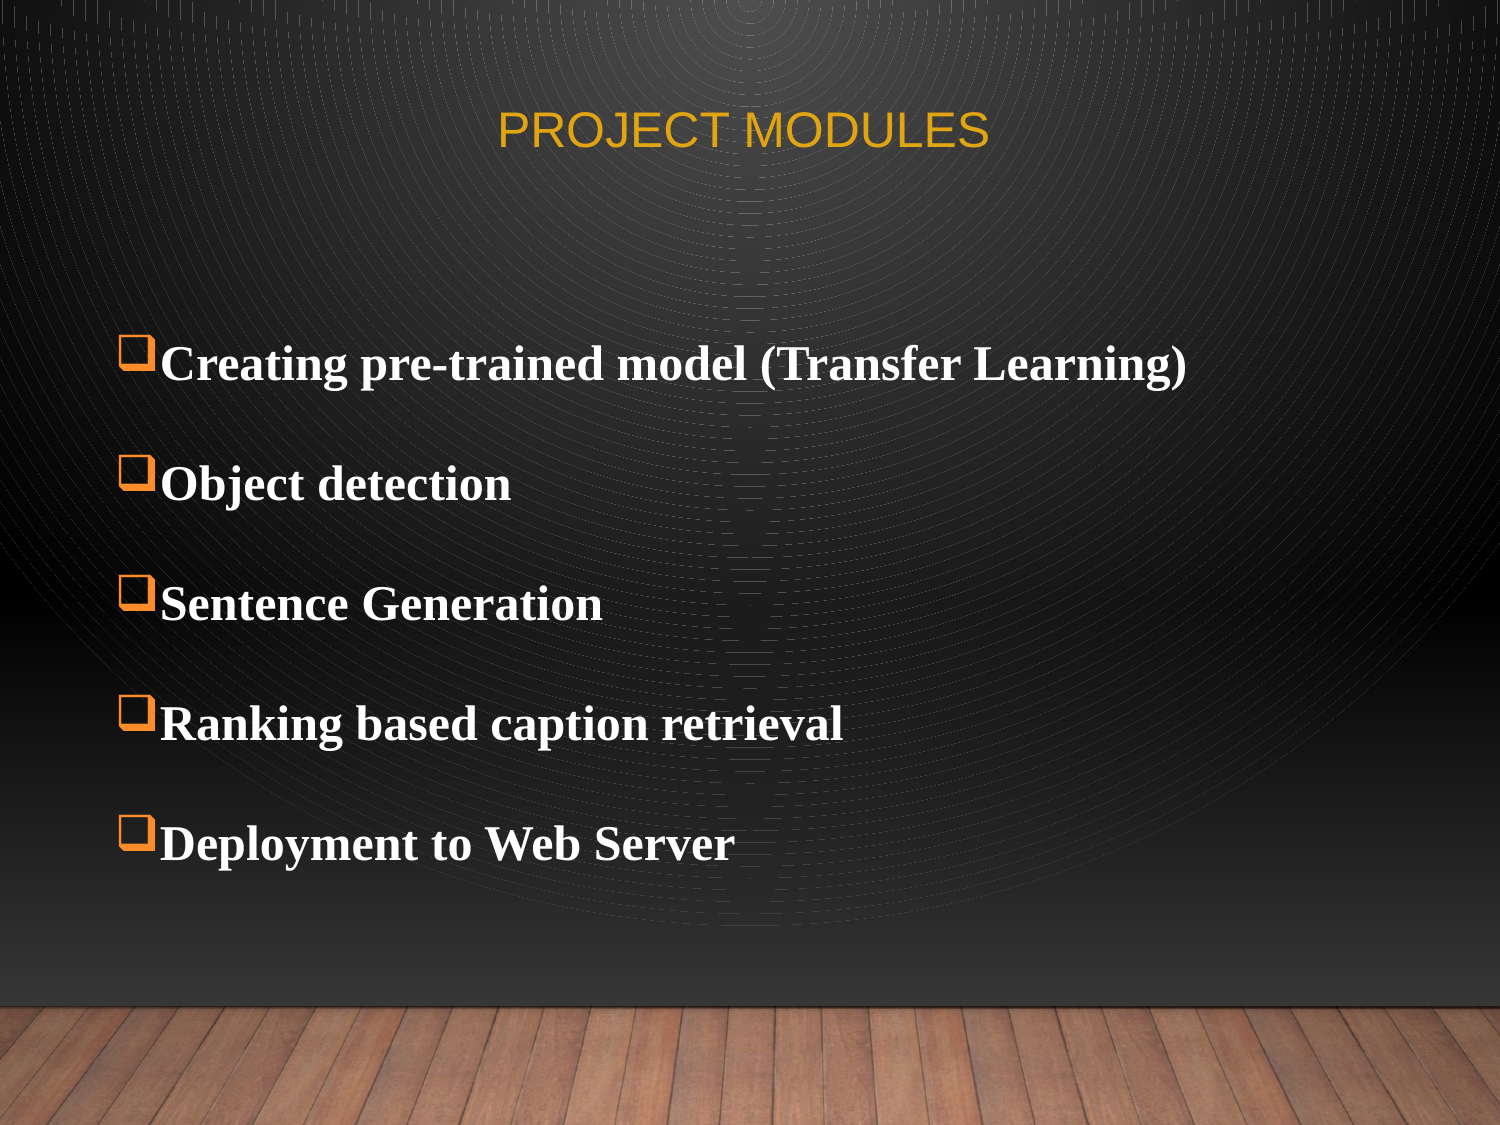

# Project MODULES
Creating pre-trained model (Transfer Learning)
Object detection
Sentence Generation
Ranking based caption retrieval
Deployment to Web Server